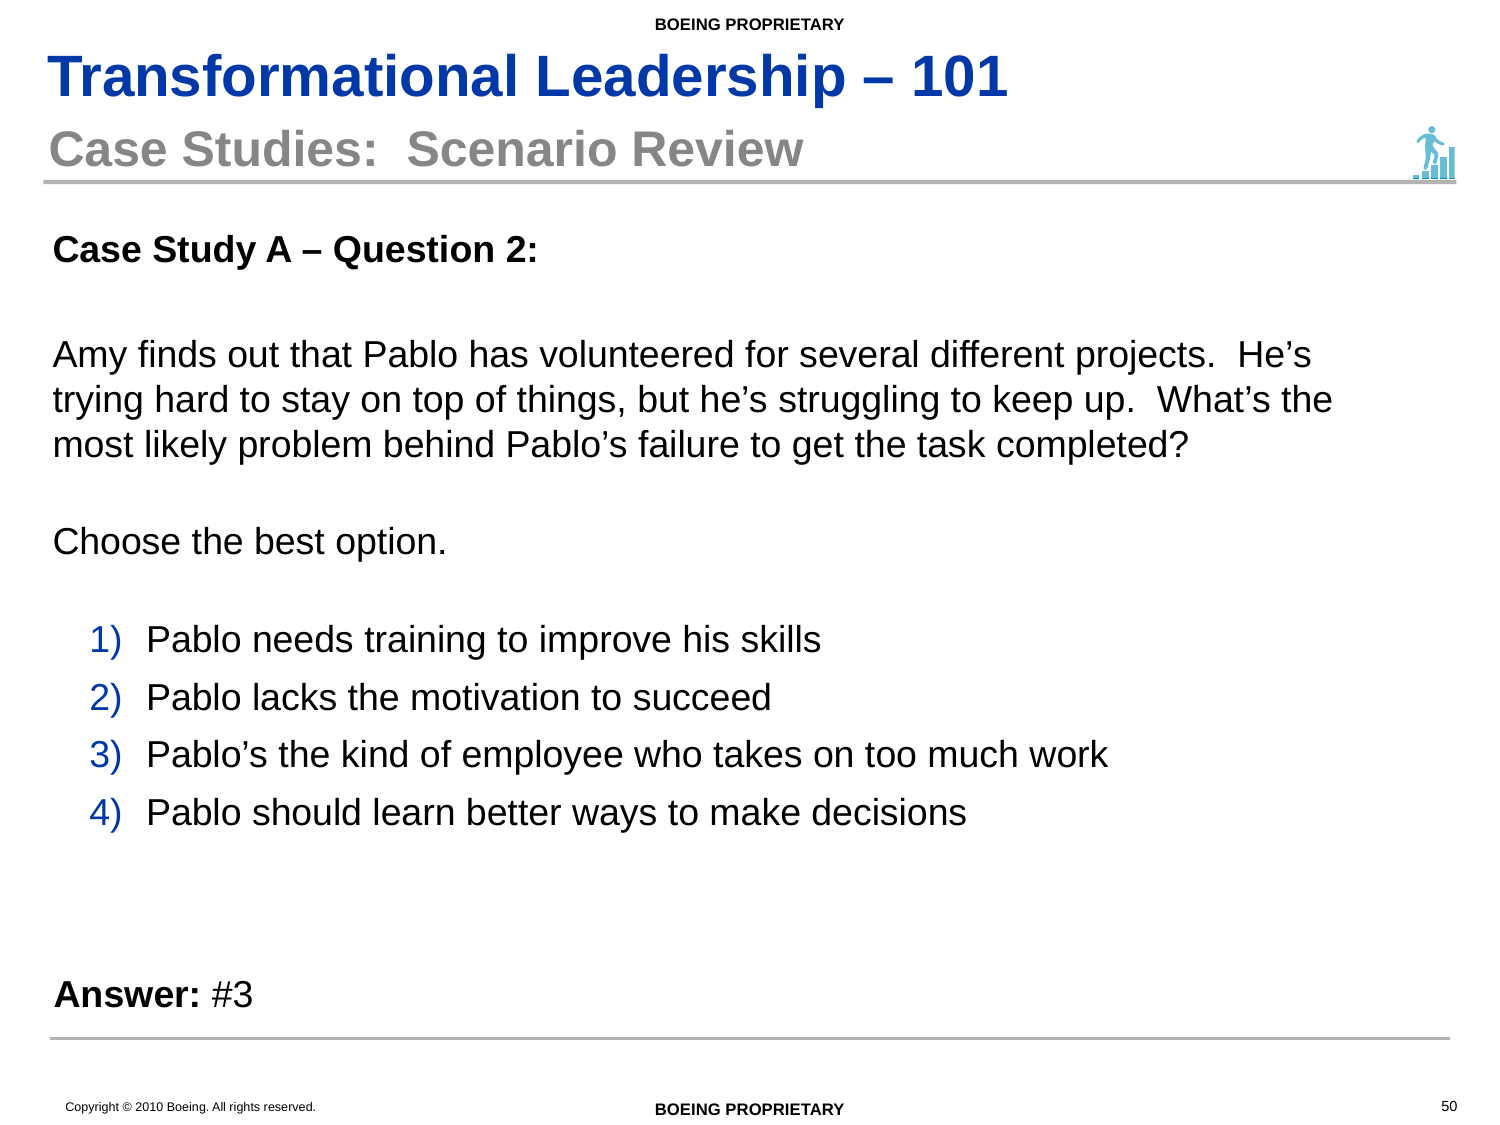

# Case Studies:  Scenario Review
Case Study A – Question 2:

Amy finds out that Pablo has volunteered for several different projects.  He’s trying hard to stay on top of things, but he’s struggling to keep up.  What’s the most likely problem behind Pablo’s failure to get the task completed?

Choose the best option.

Pablo needs training to improve his skills
Pablo lacks the motivation to succeed
Pablo’s the kind of employee who takes on too much work
Pablo should learn better ways to make decisions
Answer: #3
50